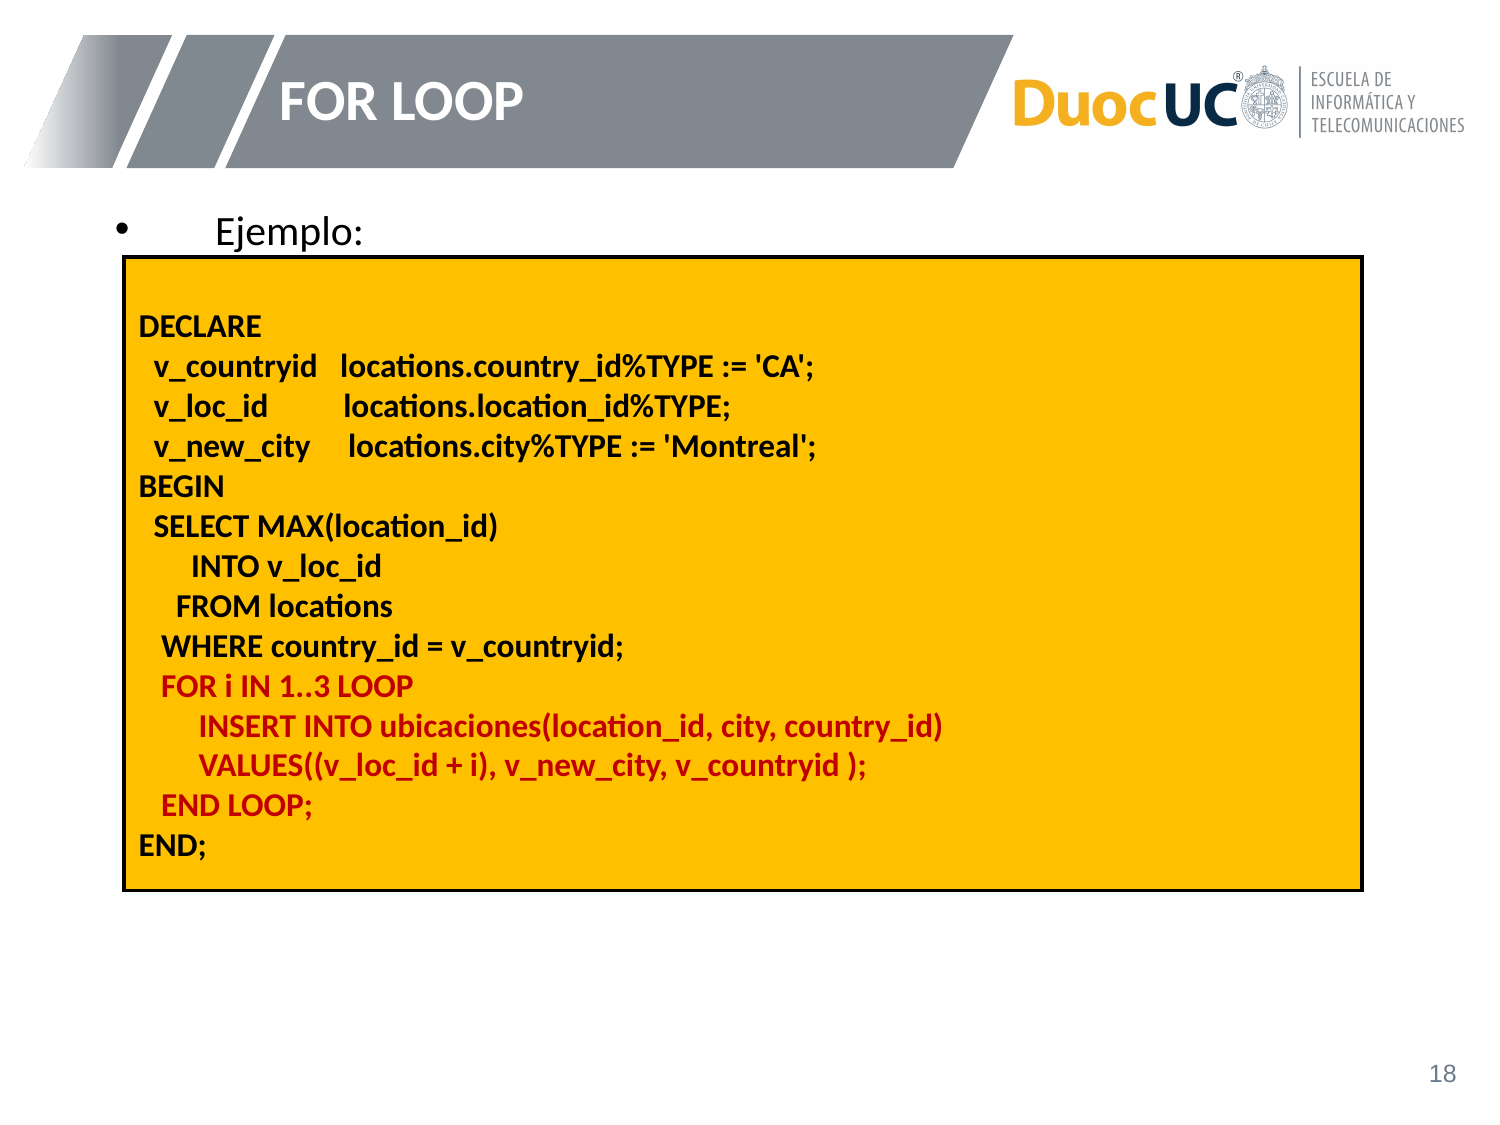

# FOR LOOP
Ejemplo:

DECLARE
  v_countryid   locations.country_id%TYPE := 'CA';
  v_loc_id          locations.location_id%TYPE;
  v_new_city     locations.city%TYPE := 'Montreal';
BEGIN
  SELECT MAX(location_id)
       INTO v_loc_id
     FROM locations
   WHERE country_id = v_countryid;
   FOR i IN 1..3 LOOP
        INSERT INTO ubicaciones(location_id, city, country_id)
        VALUES((v_loc_id + i), v_new_city, v_countryid );
   END LOOP;
END;